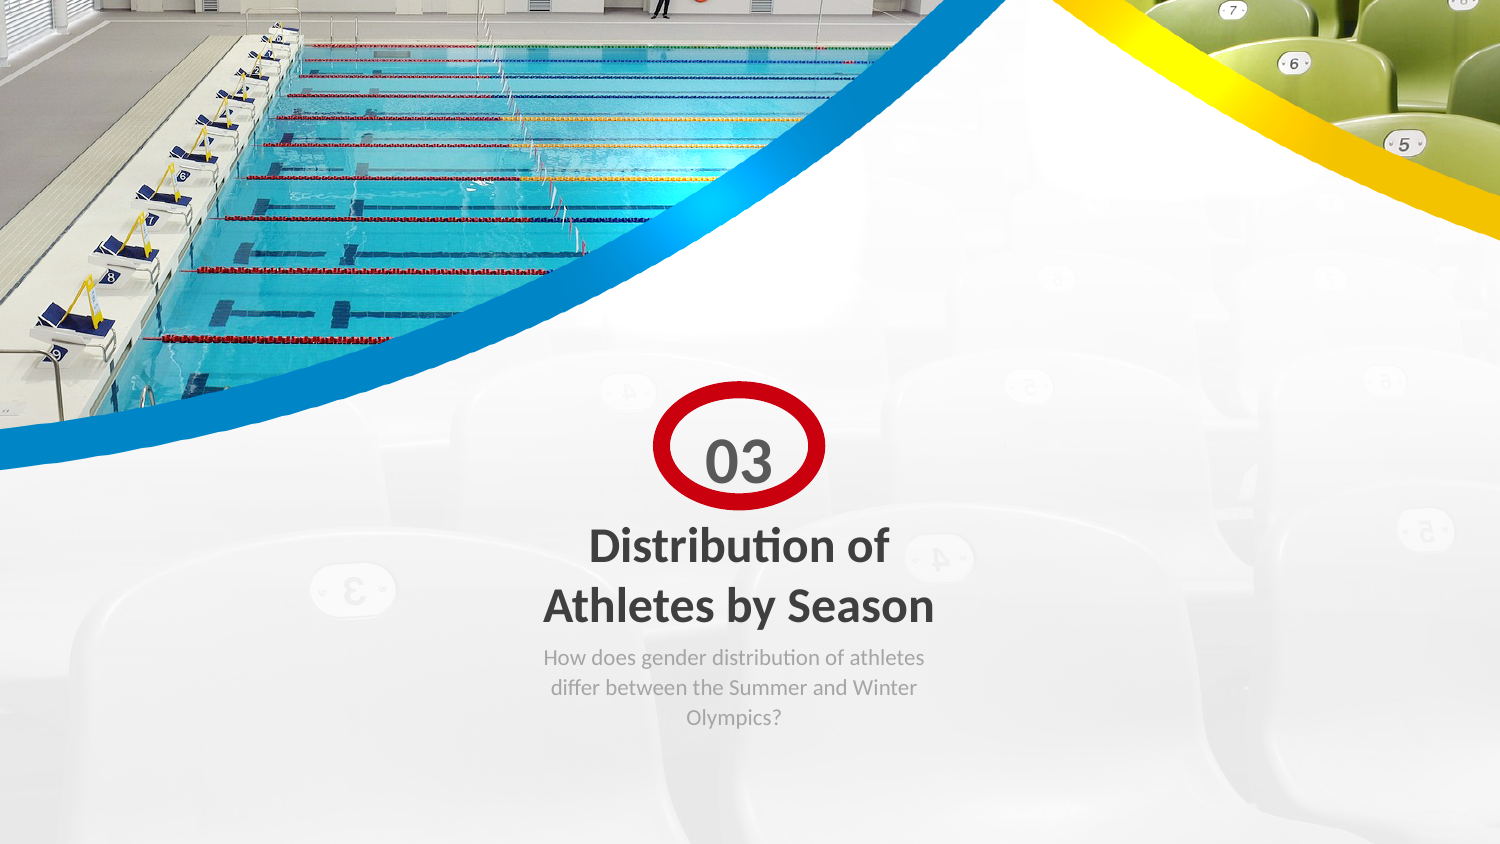

03
Distribution of Athletes by Season
How does gender distribution of athletes differ between the Summer and Winter Olympics?